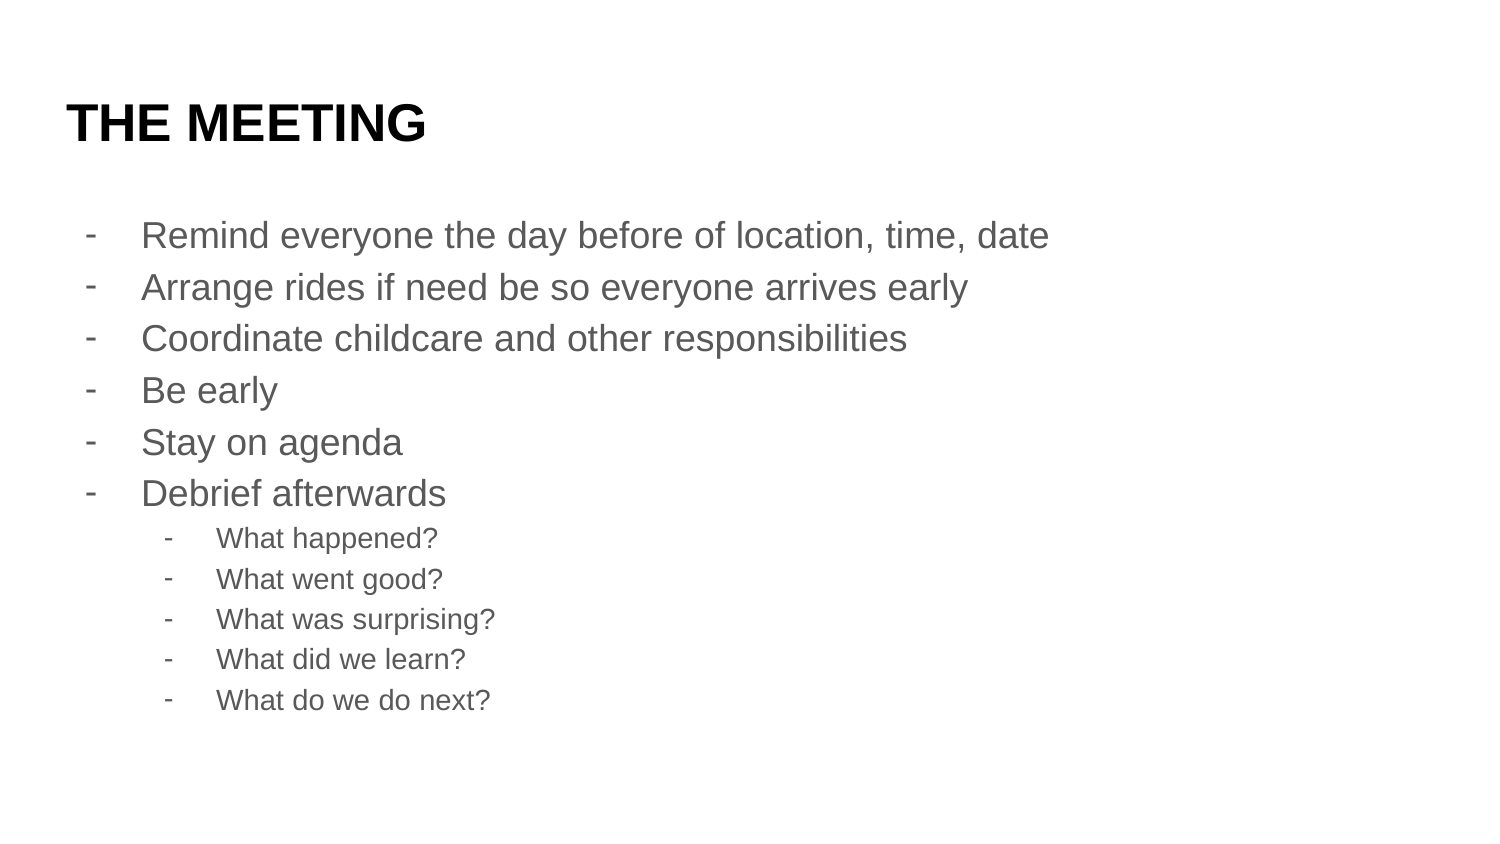

#
THE MEETING
Remind everyone the day before of location, time, date
Arrange rides if need be so everyone arrives early
Coordinate childcare and other responsibilities
Be early
Stay on agenda
Debrief afterwards
What happened?
What went good?
What was surprising?
What did we learn?
What do we do next?